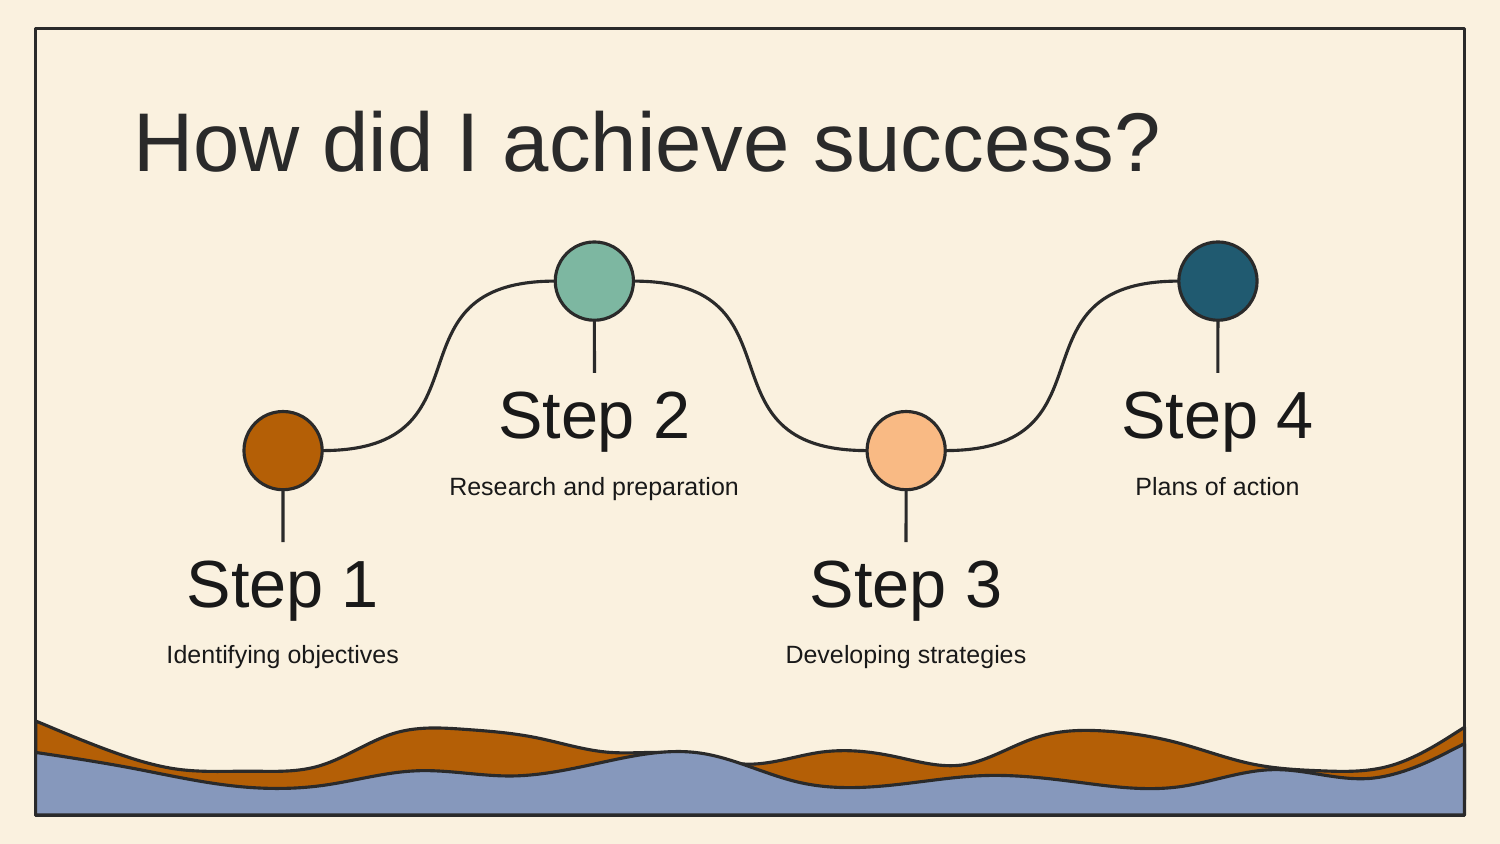

# How did I achieve success?

Step 2
Step 4

Plans of action
Research and preparation
Step 1
Step 3
Identifying objectives
Developing strategies